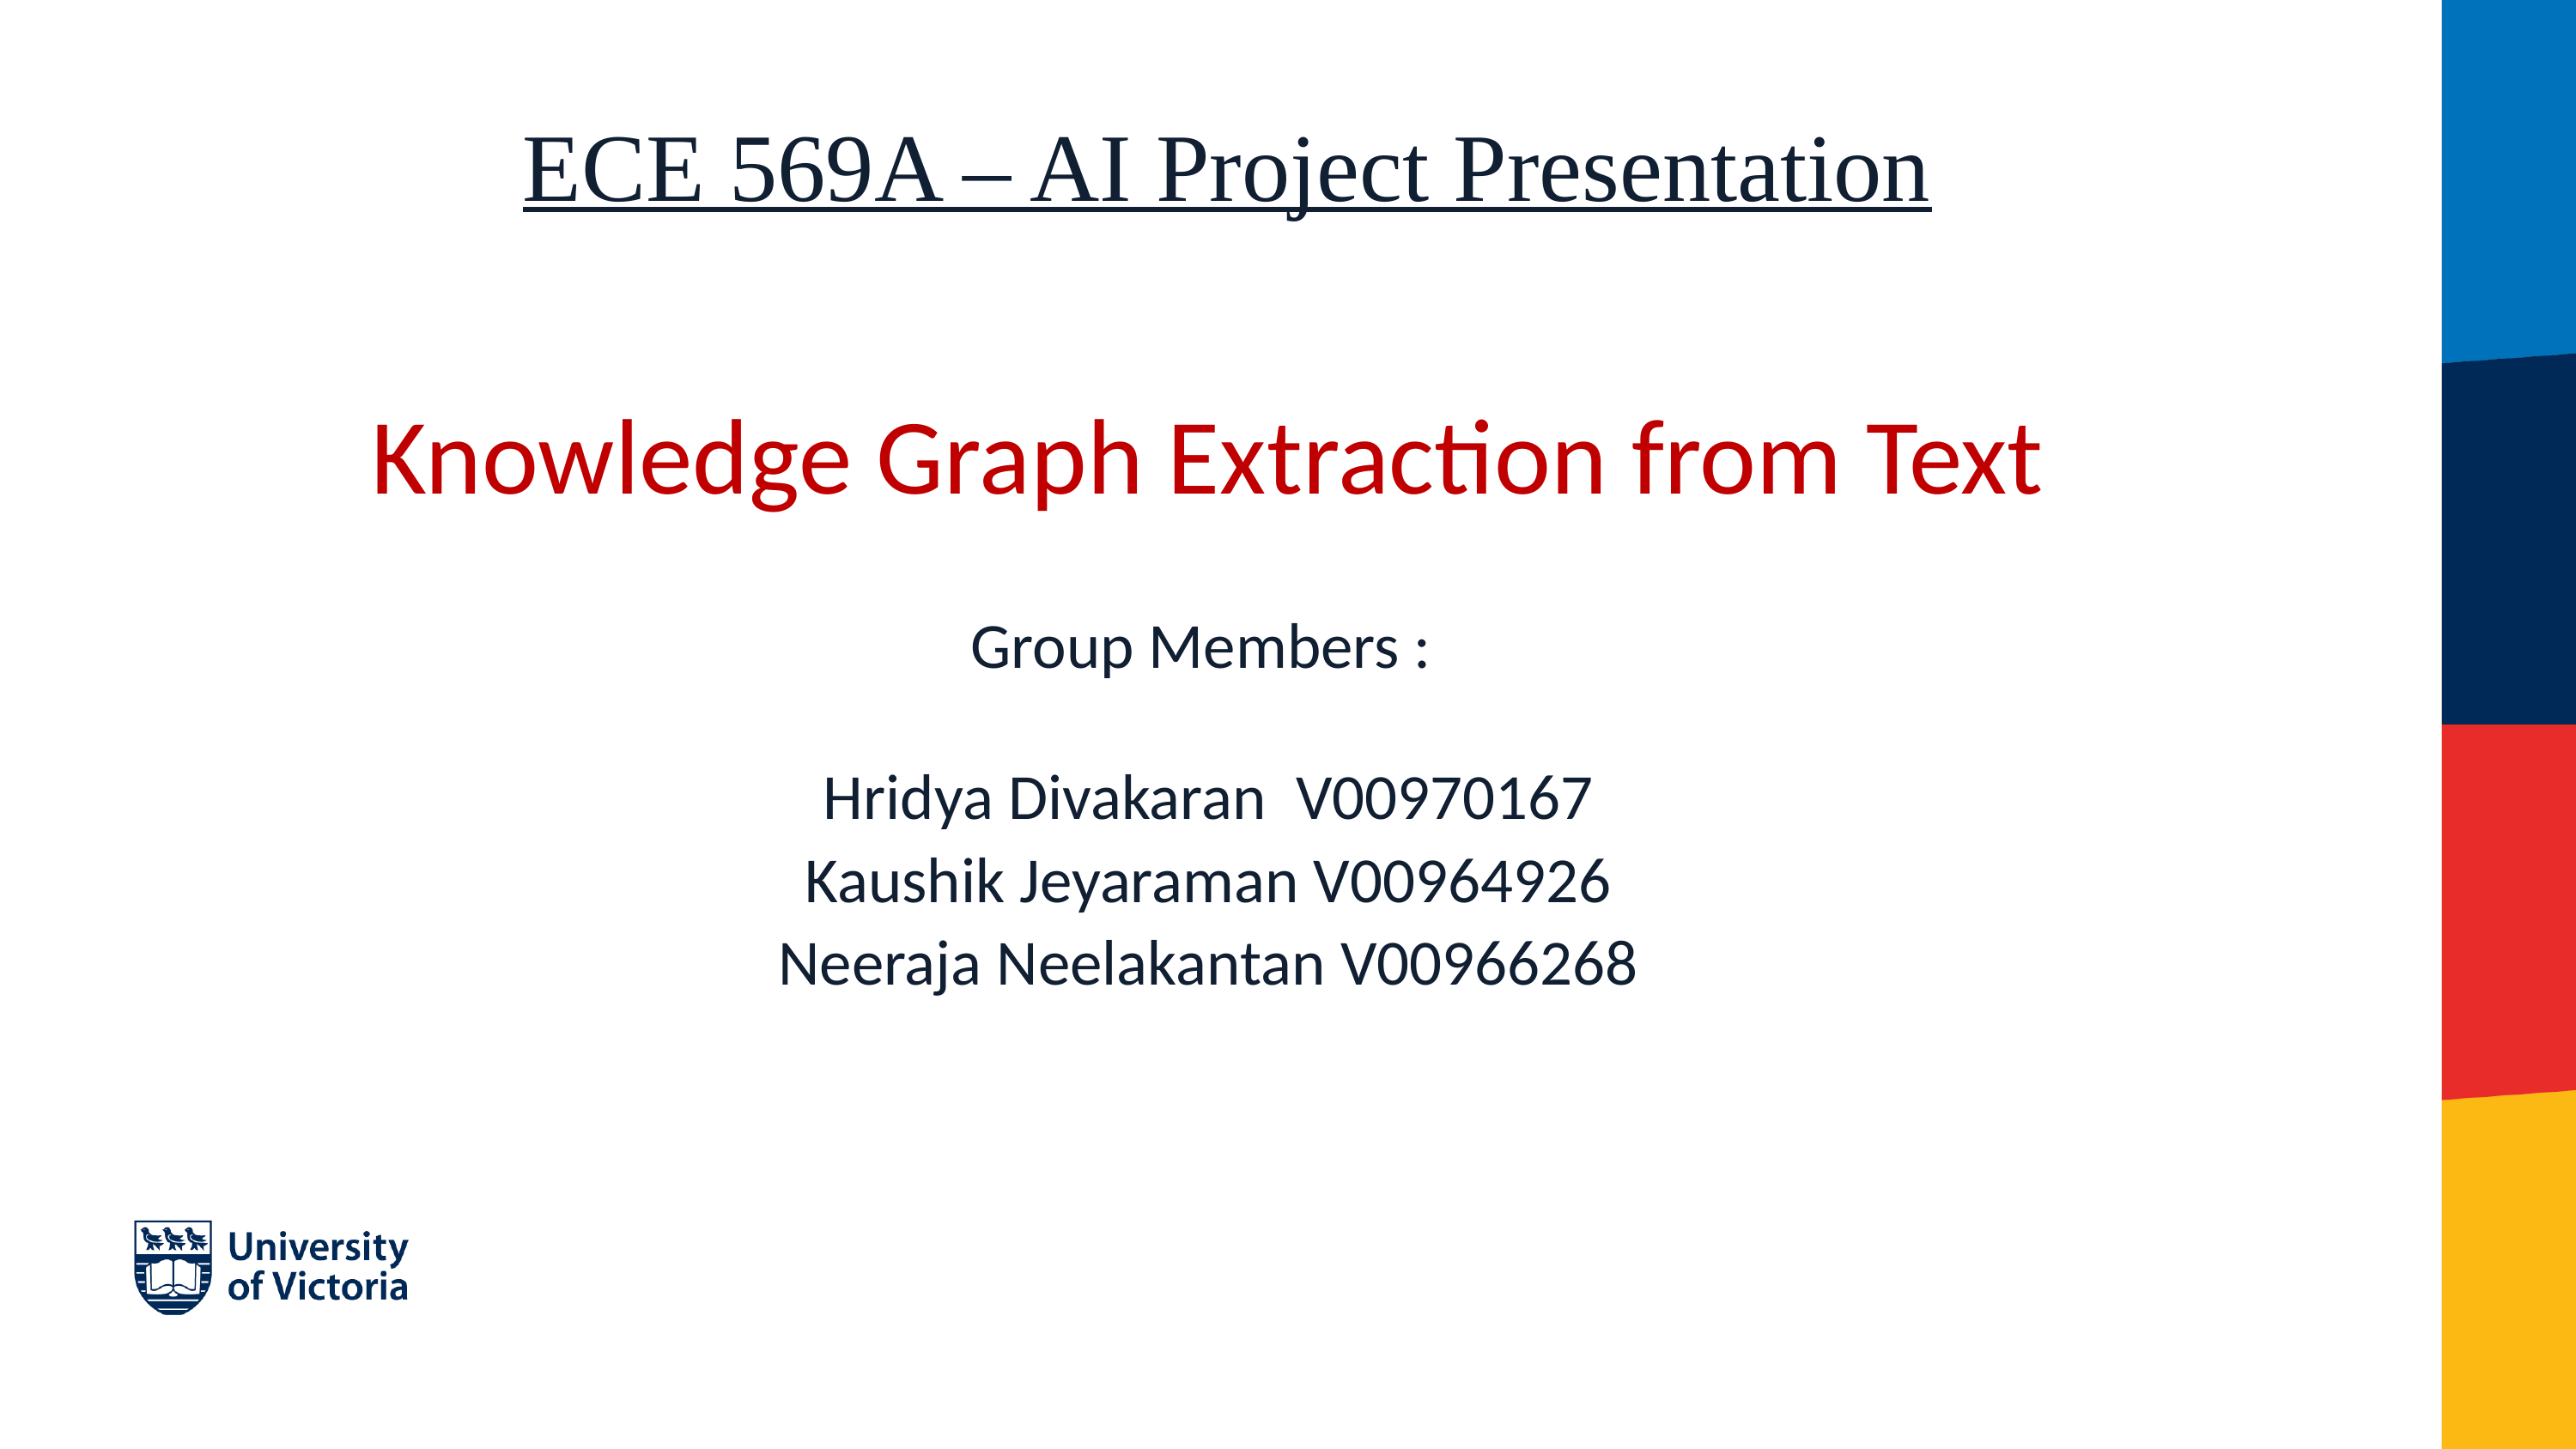

# ECE 569A – AI Project Presentation
Knowledge Graph Extraction from Text

Group Members :
Hridya Divakaran  V00970167
Kaushik Jeyaraman V00964926
Neeraja Neelakantan V00966268